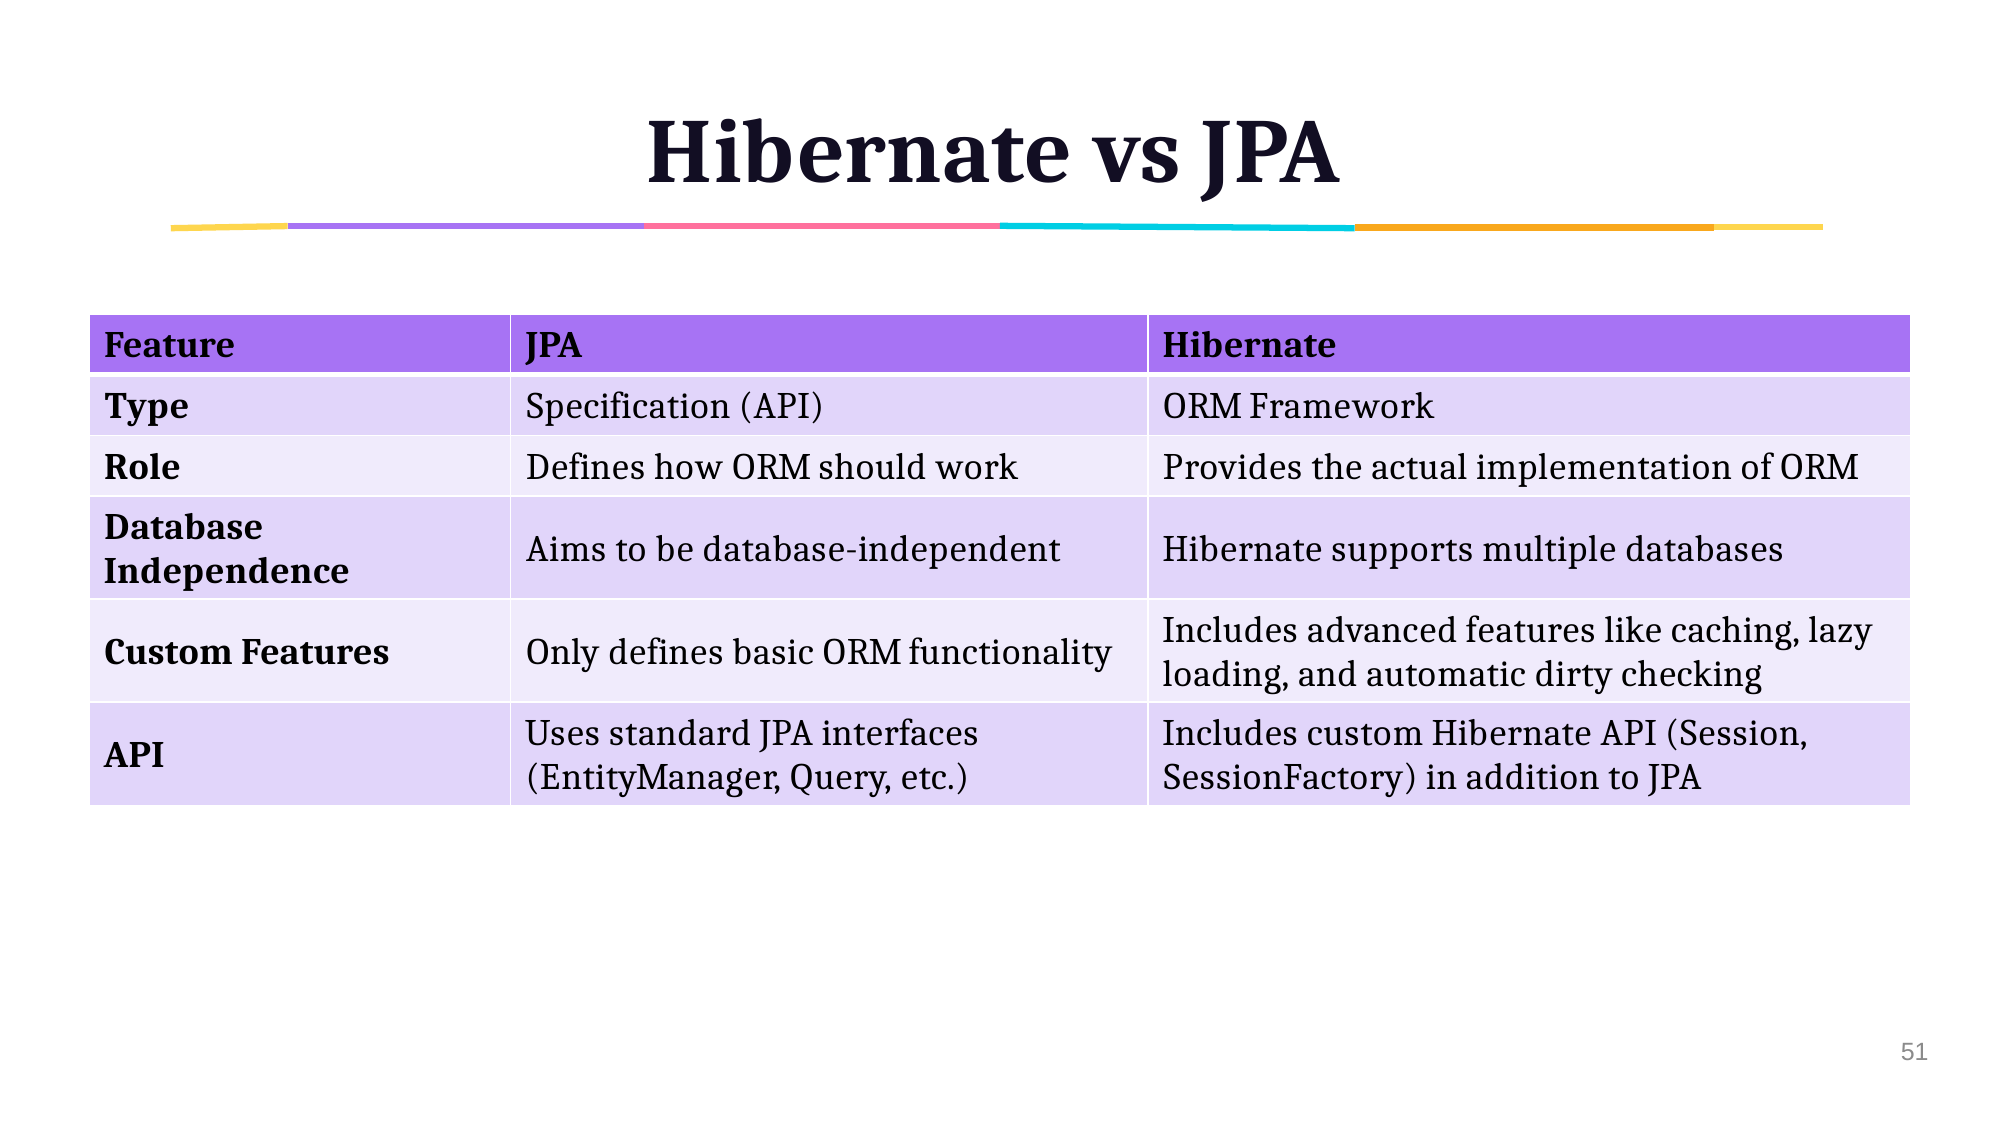

# Hibernate vs JPA
| Feature | JPA | Hibernate |
| --- | --- | --- |
| Type | Specification (API) | ORM Framework |
| Role | Defines how ORM should work | Provides the actual implementation of ORM |
| Database Independence | Aims to be database-independent | Hibernate supports multiple databases |
| Custom Features | Only defines basic ORM functionality | Includes advanced features like caching, lazy loading, and automatic dirty checking |
| API | Uses standard JPA interfaces (EntityManager, Query, etc.) | Includes custom Hibernate API (Session, SessionFactory) in addition to JPA |
51